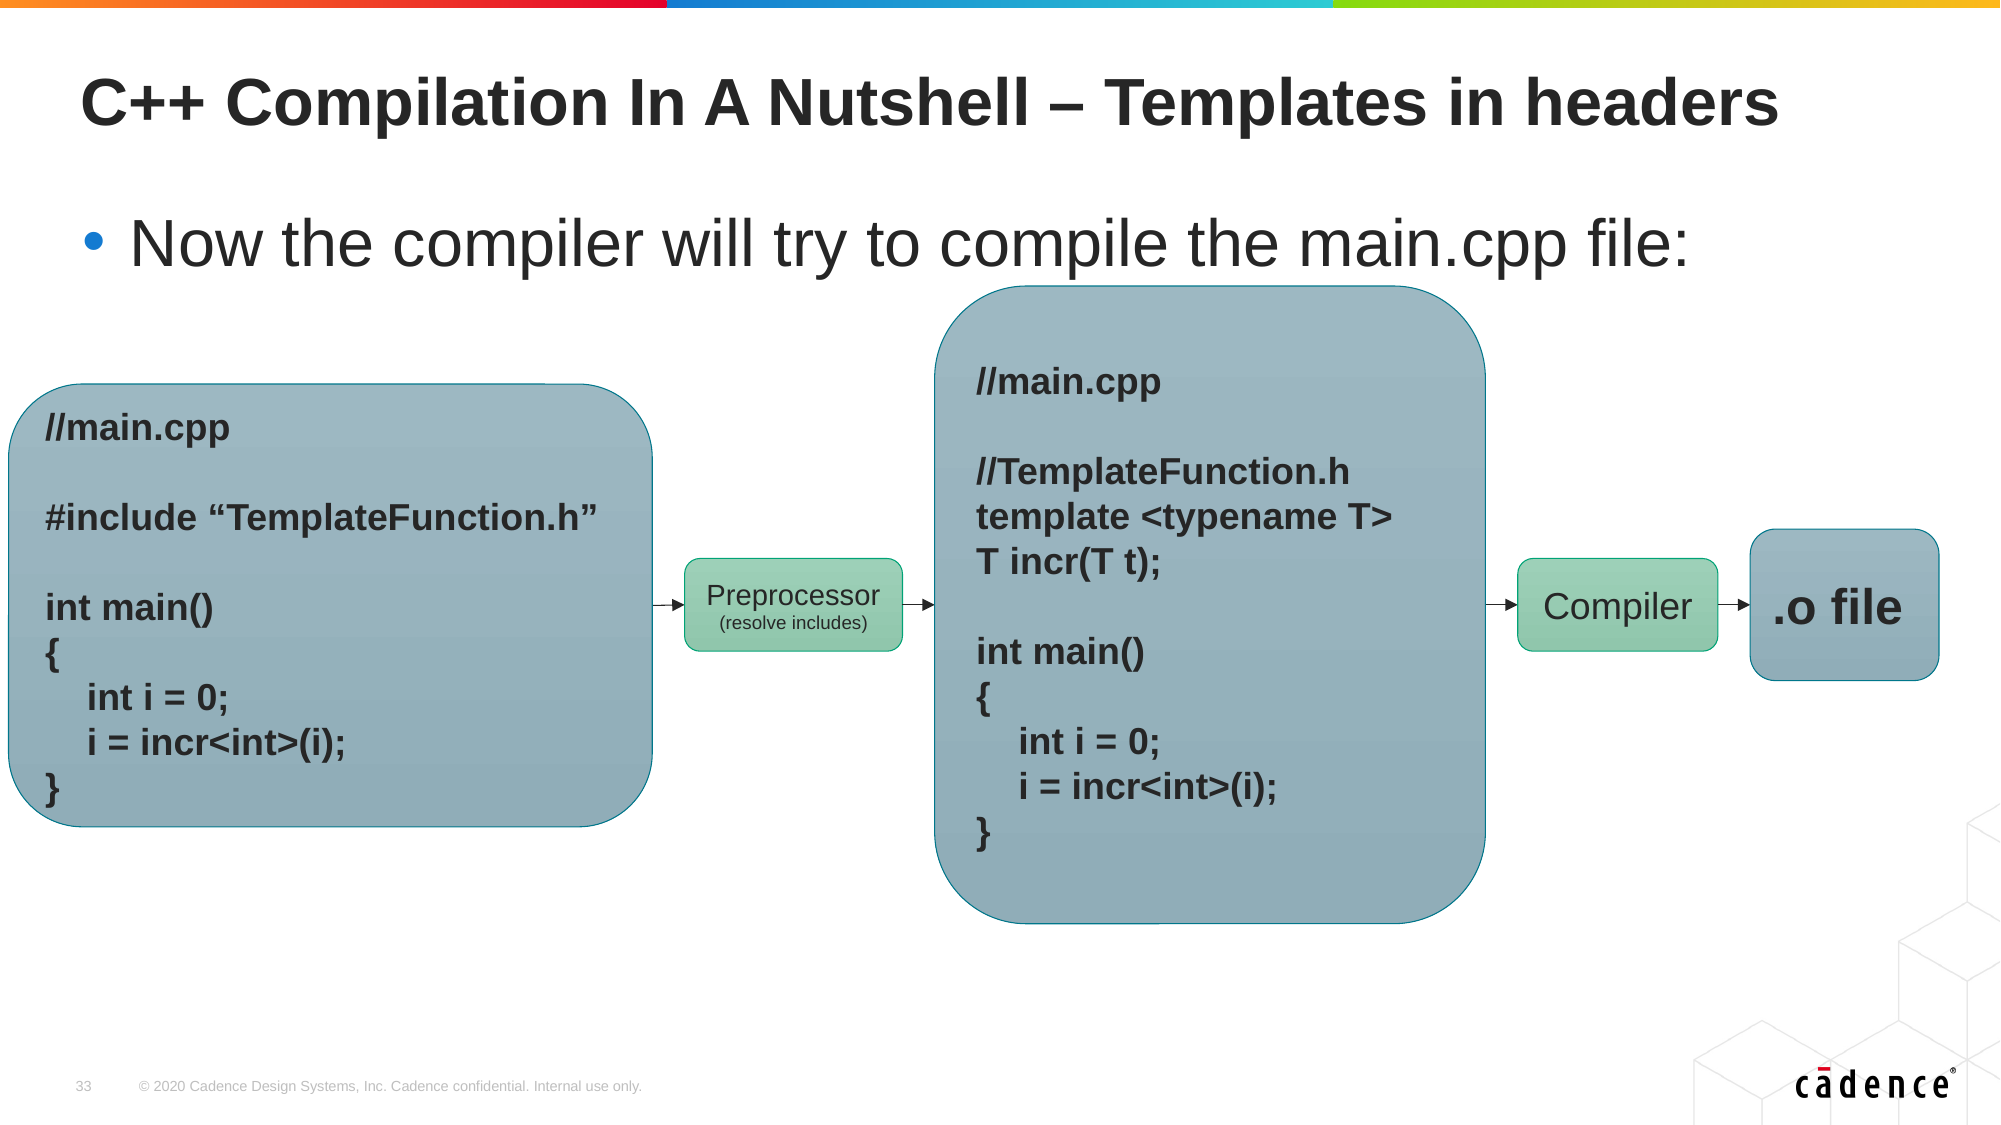

# C++ Compilation In A Nutshell – Templates in headers
Now the compiler will try to compile the main.cpp file:

//main.cpp

//TemplateFunction.h
template <typename T>
T incr(T t);

int main()
{
    int i = 0;
    i = incr<int>(i);
}
//main.cpp

#include “TemplateFunction.h”

int main()
{
    int i = 0;
    i = incr<int>(i);
}
.o file
??
Preprocessor
(resolve includes)
Compiler